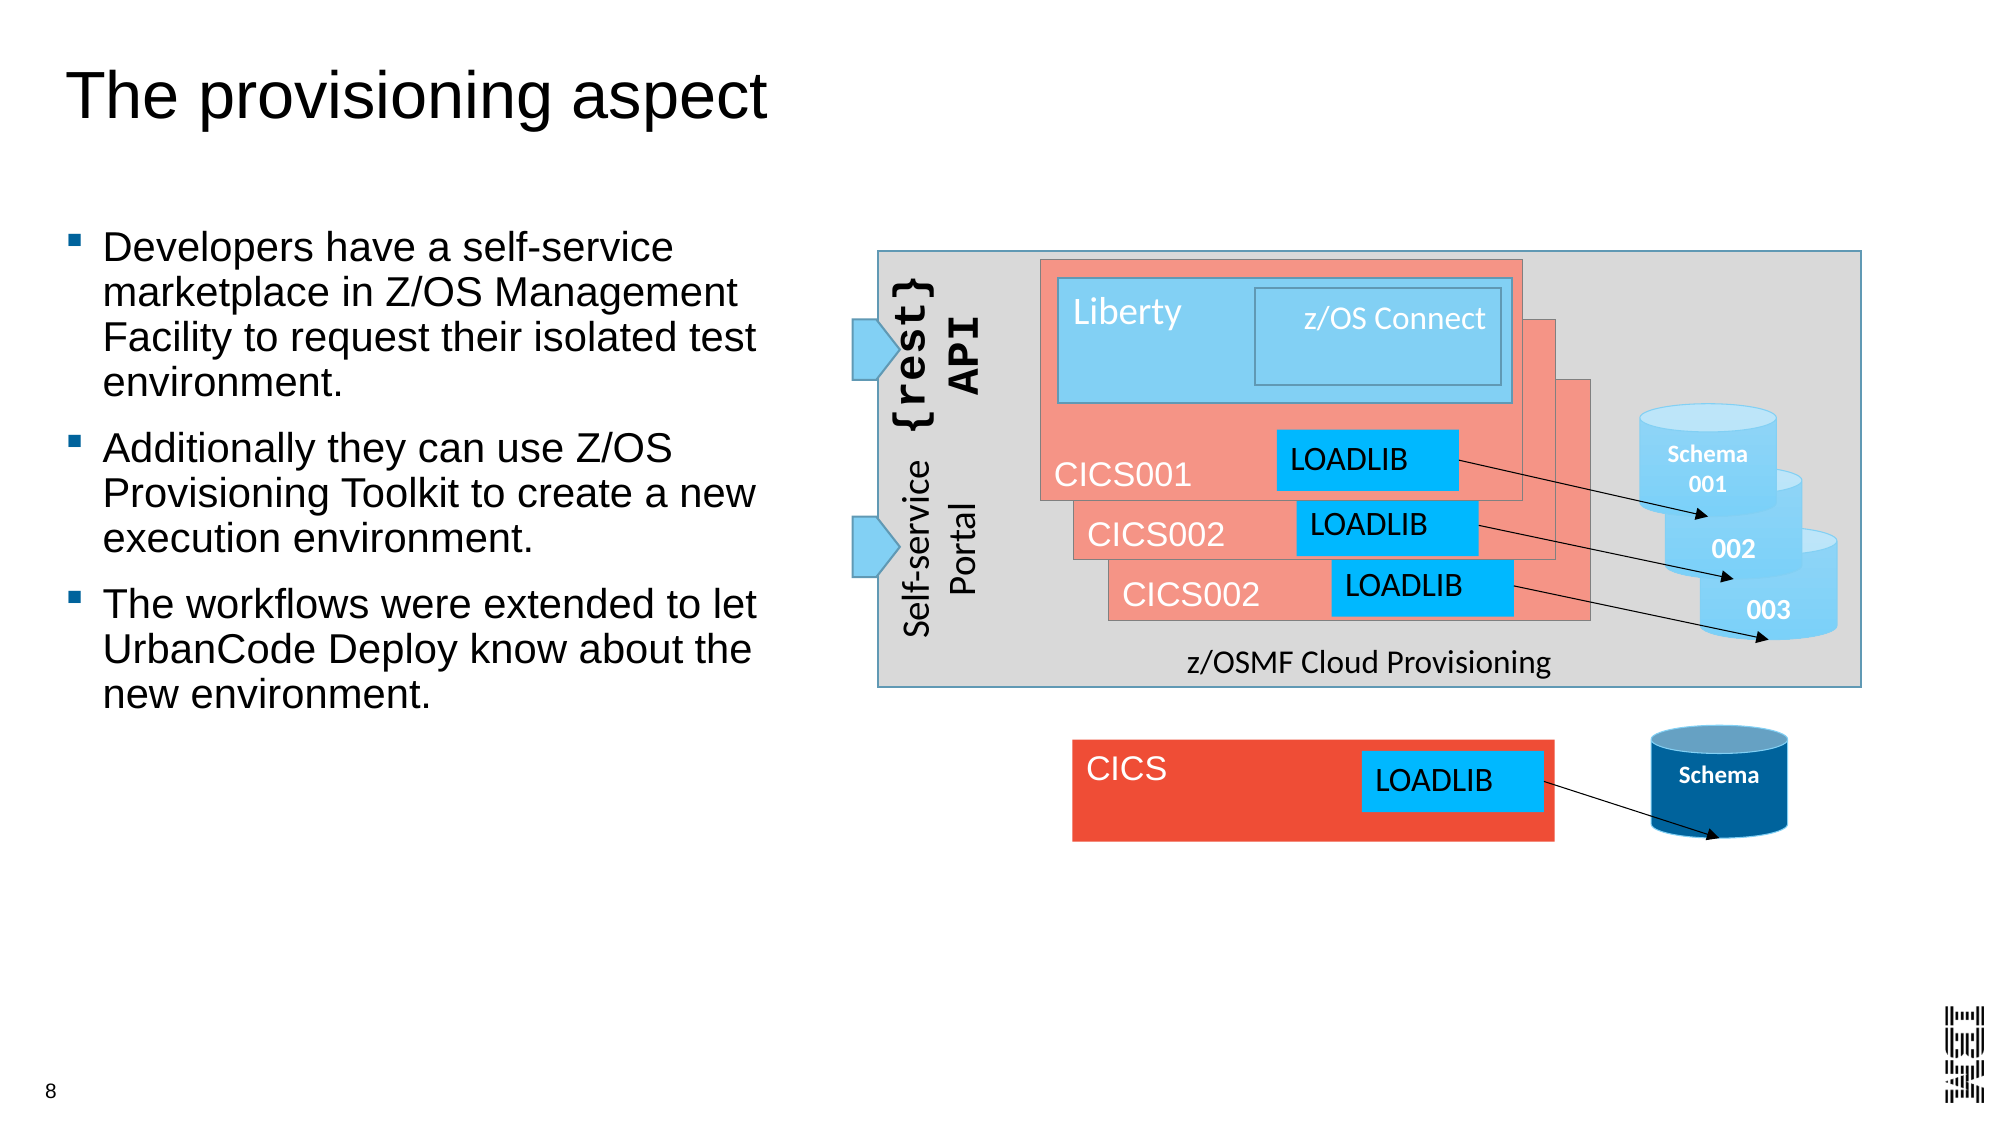

# The provisioning aspect
Developers have a self-service marketplace in Z/OS Management Facility to request their isolated test environment.
Additionally they can use Z/OS Provisioning Toolkit to create a new execution environment.
The workflows were extended to let UrbanCode Deploy know about the new environment.

z/OSMF Cloud Provisioning
CICS001
Liberty
z/OS Connect
Schema
001
LOADLIB
{rest}
API

CICS002
002
LOADLIB
CICS002
003
LOADLIB
Self-service Portal

Schema
CICS
LOADLIB